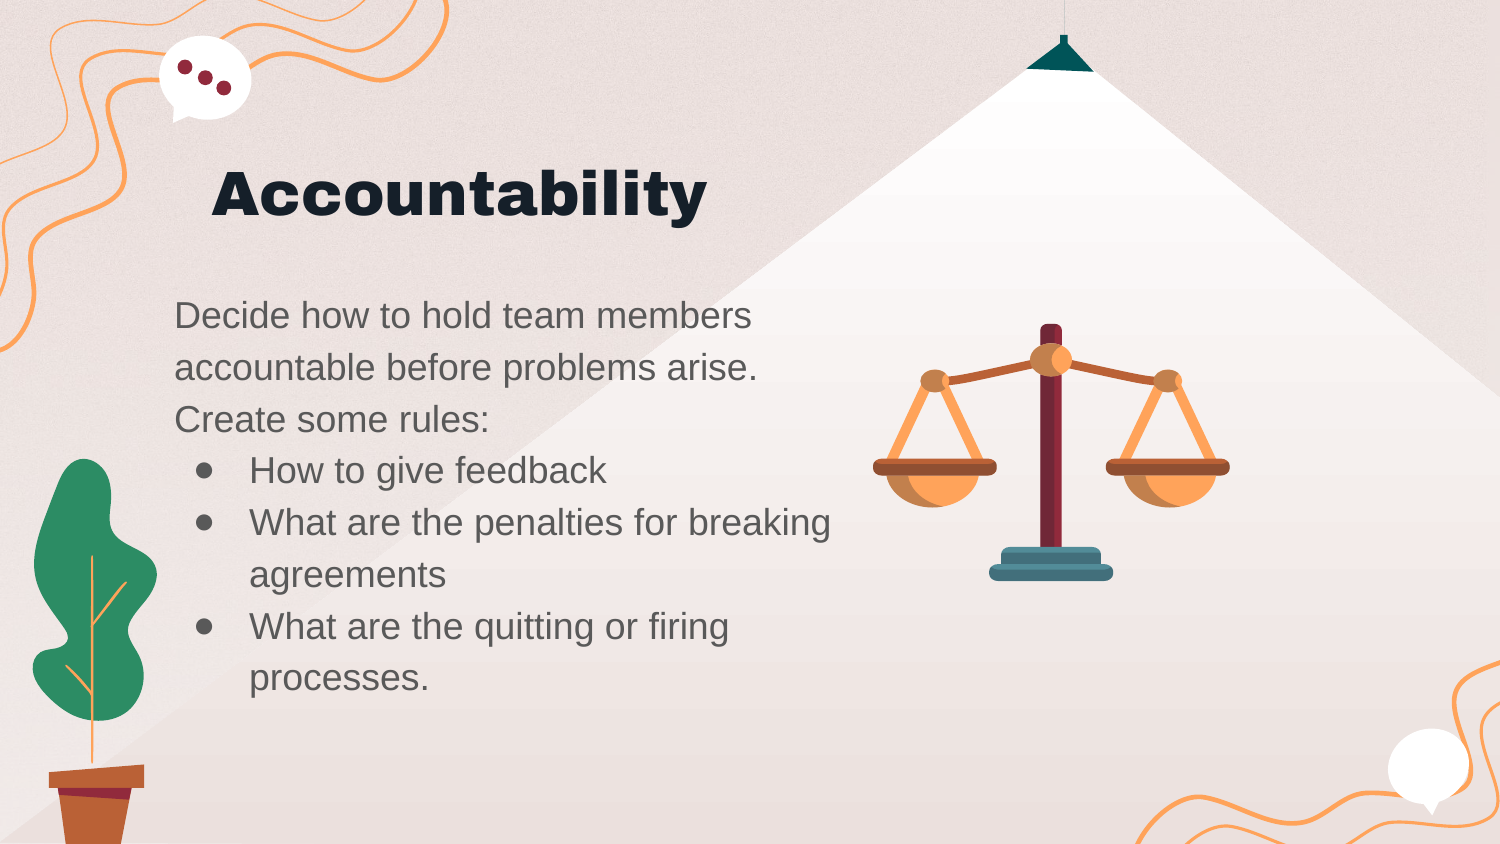

# Accountability
Decide how to hold team members accountable before problems arise. Create some rules:
How to give feedback
What are the penalties for breaking agreements
What are the quitting or firing processes.